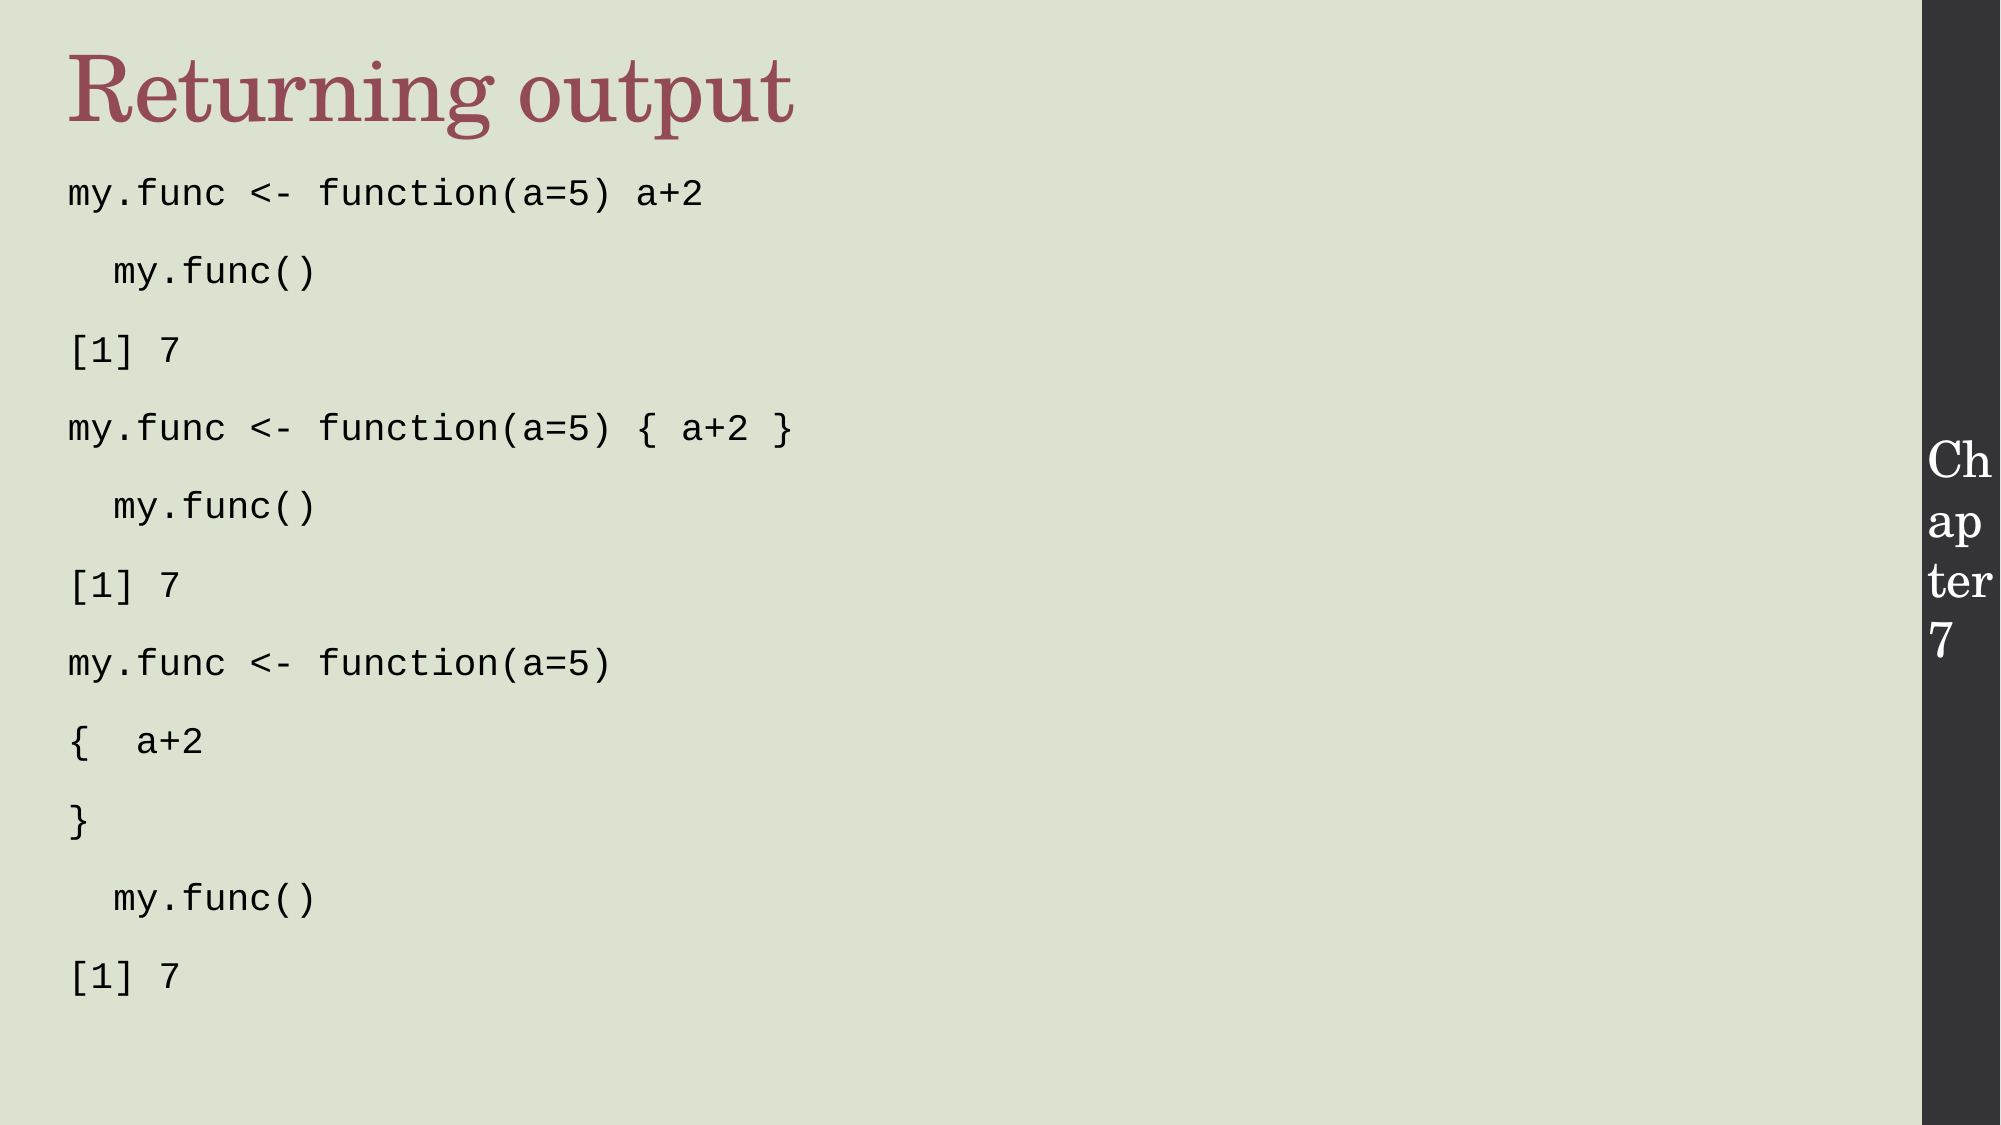

# Returning output
my.func <- function(a=5) a+2
  my.func()
[1] 7
my.func <- function(a=5) { a+2 }
  my.func()
[1] 7
my.func <- function(a=5)
{  a+2
}
  my.func()
[1] 7

Chapter 7